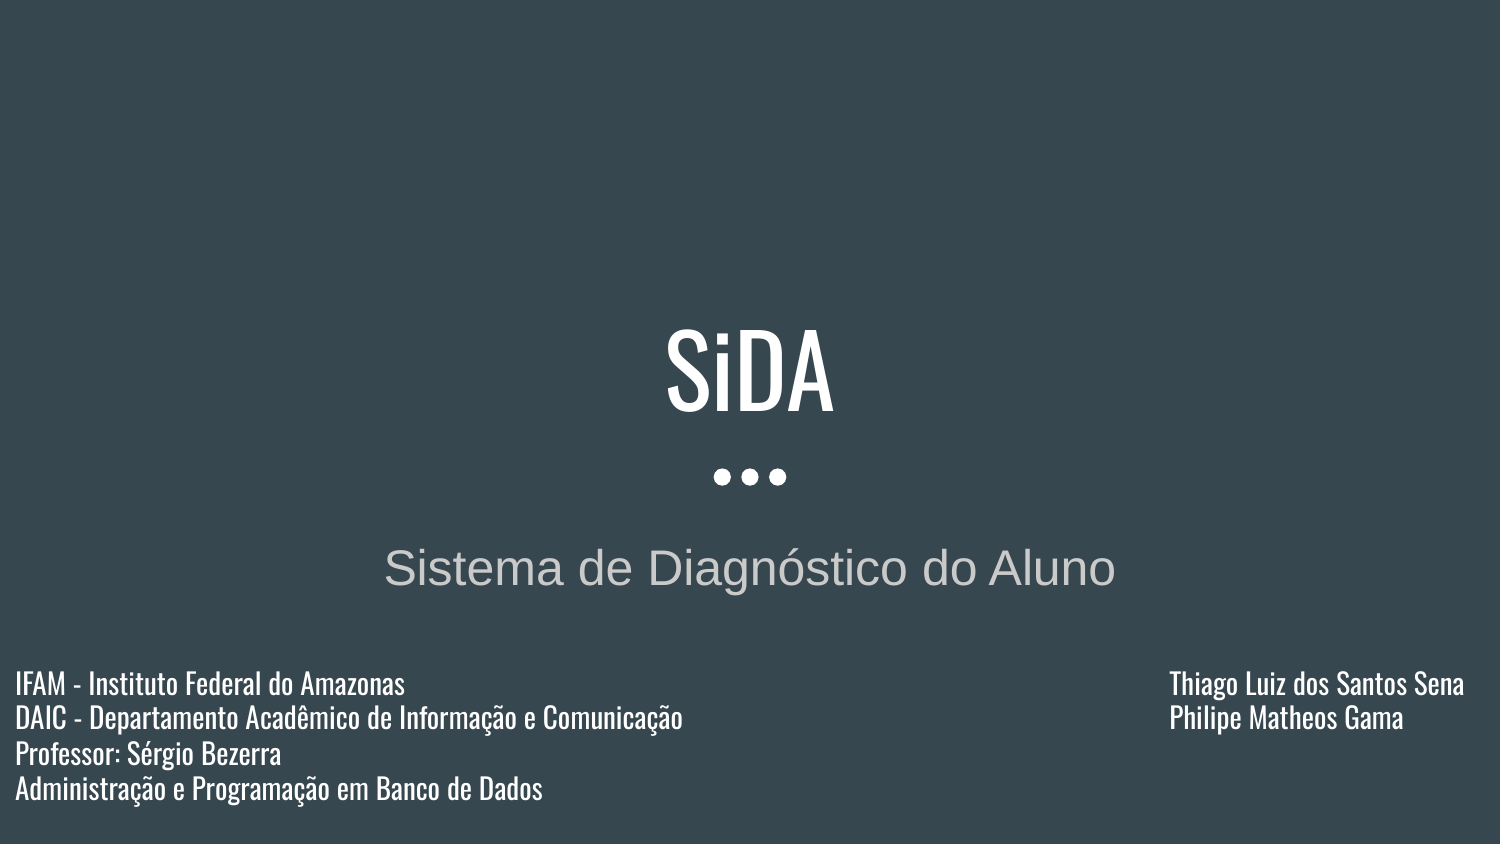

# SiDA
Sistema de Diagnóstico do Aluno
IFAM - Instituto Federal do Amazonas
DAIC - Departamento Acadêmico de Informação e Comunicação
Professor: Sérgio Bezerra
Administração e Programação em Banco de Dados
Thiago Luiz dos Santos Sena
Philipe Matheos Gama